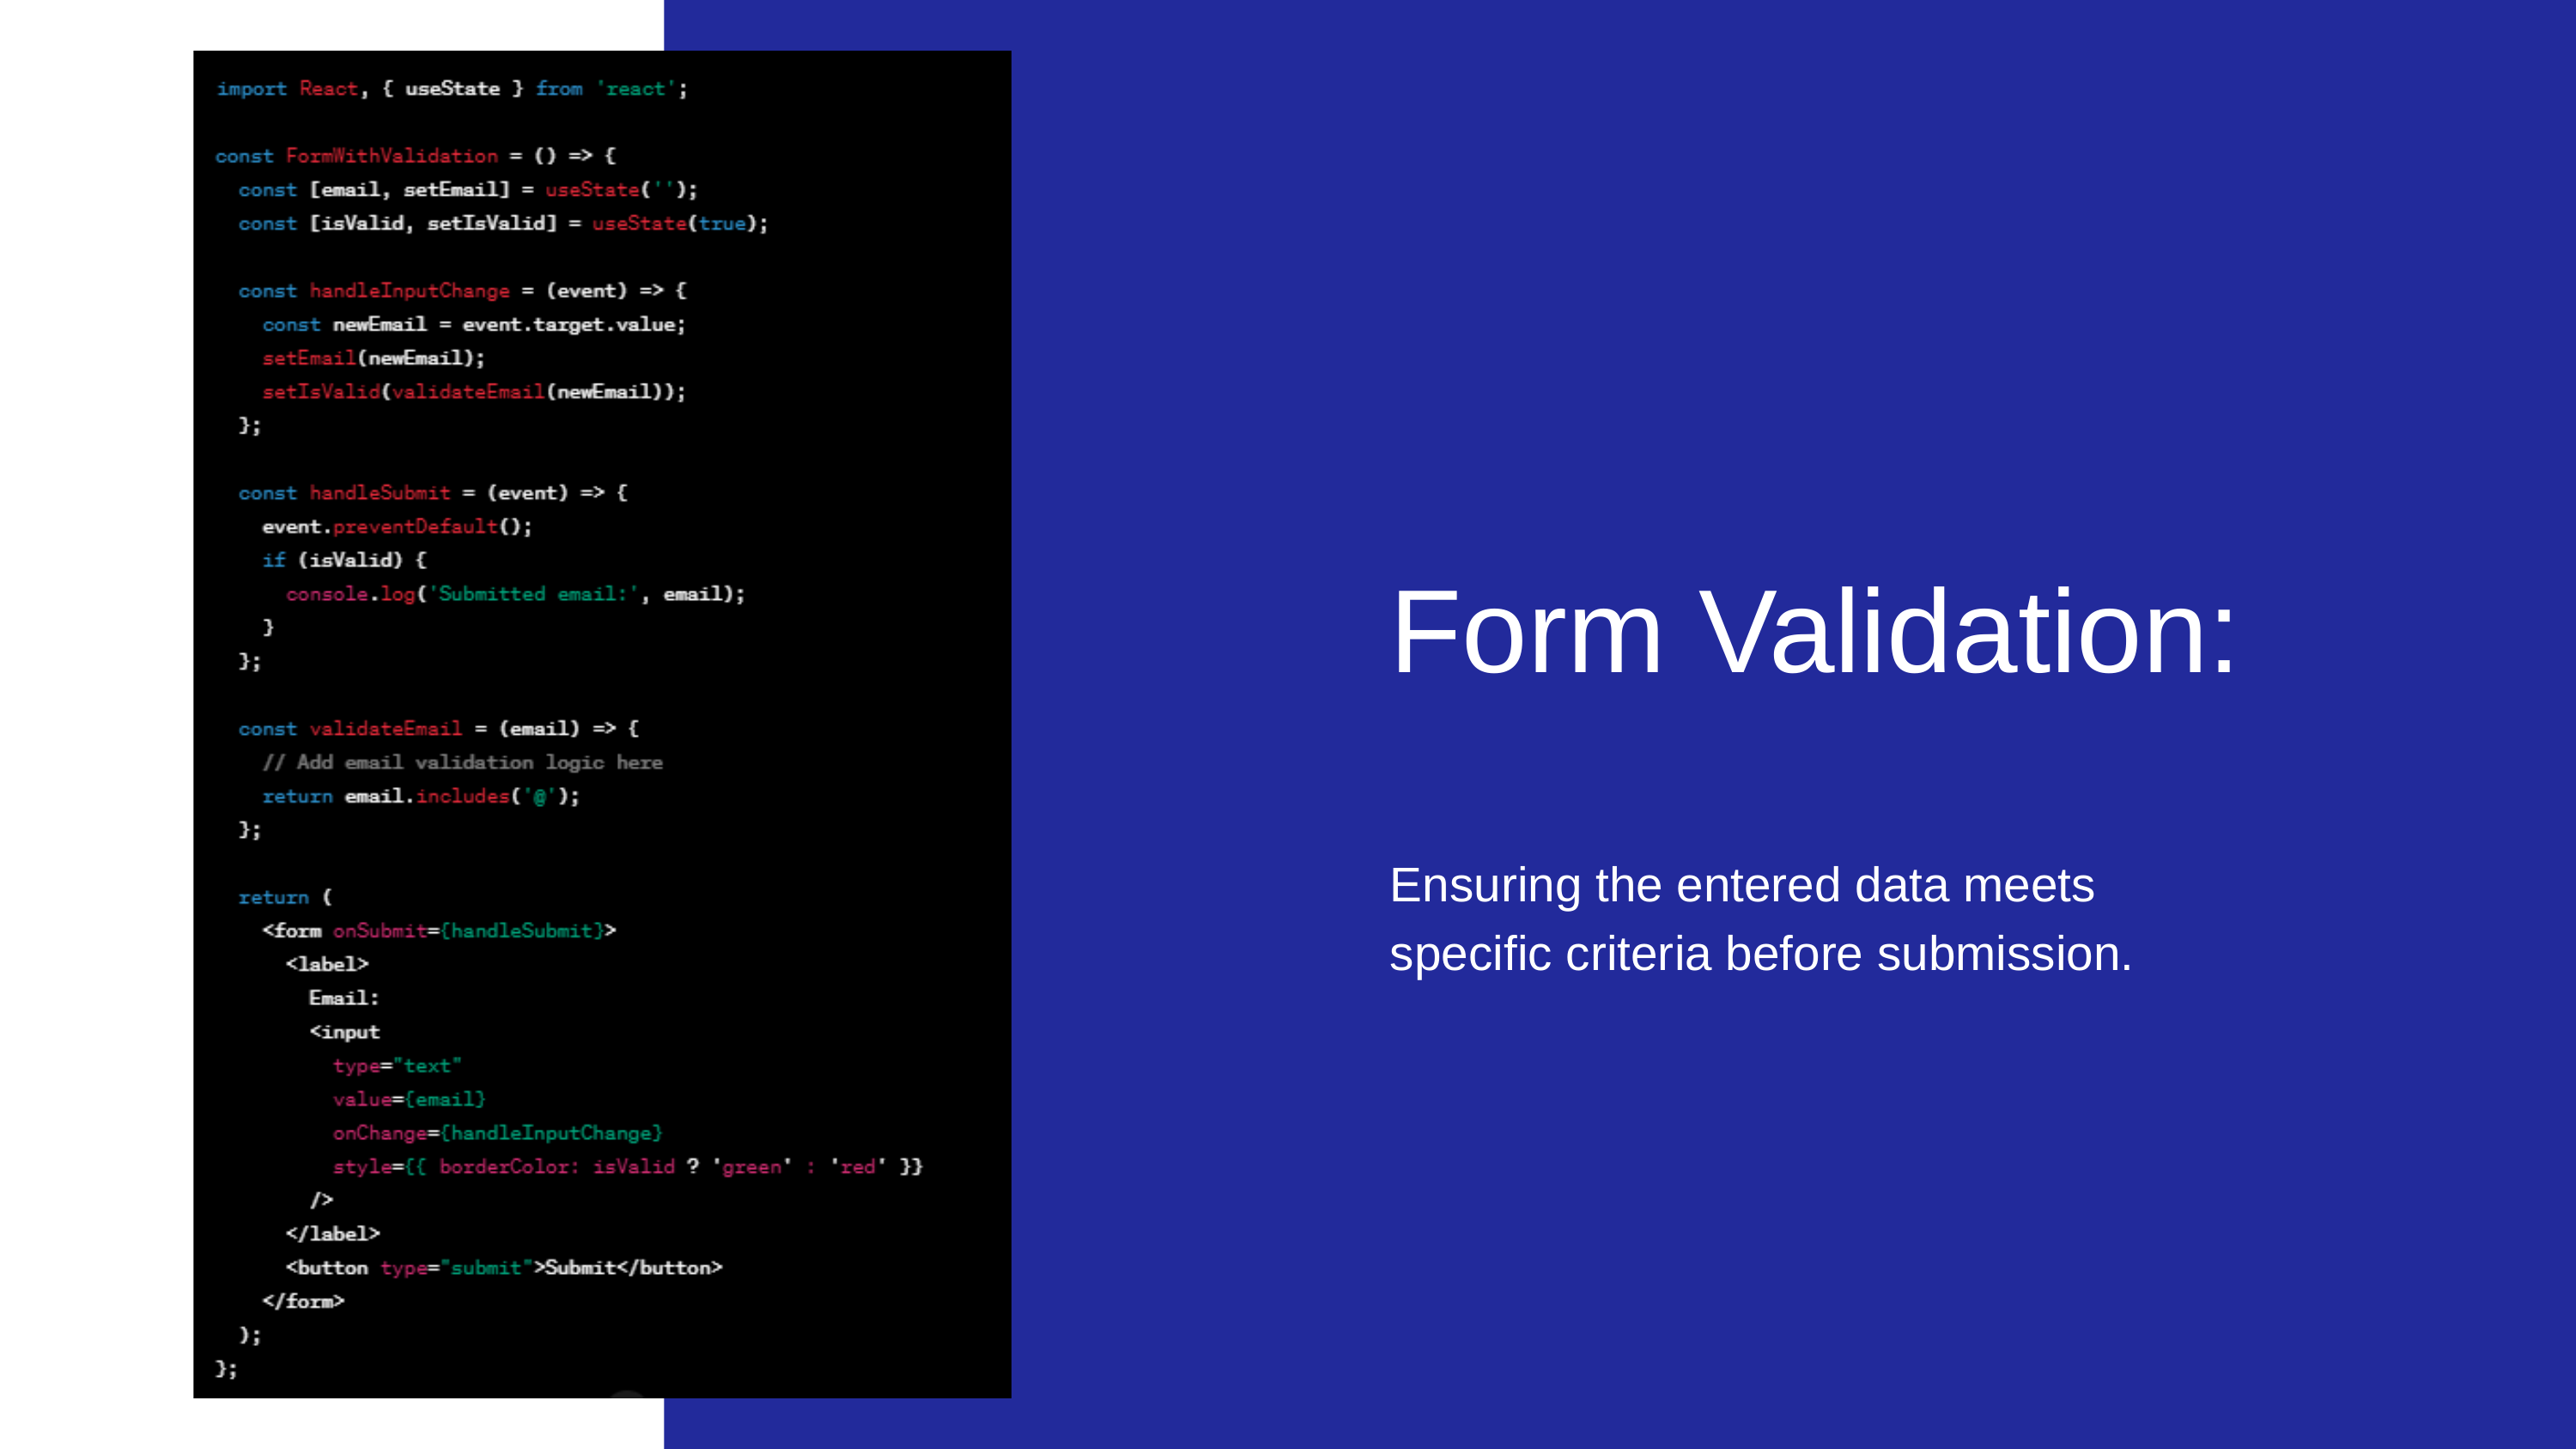

Form Validation:
Ensuring the entered data meets specific criteria before submission.